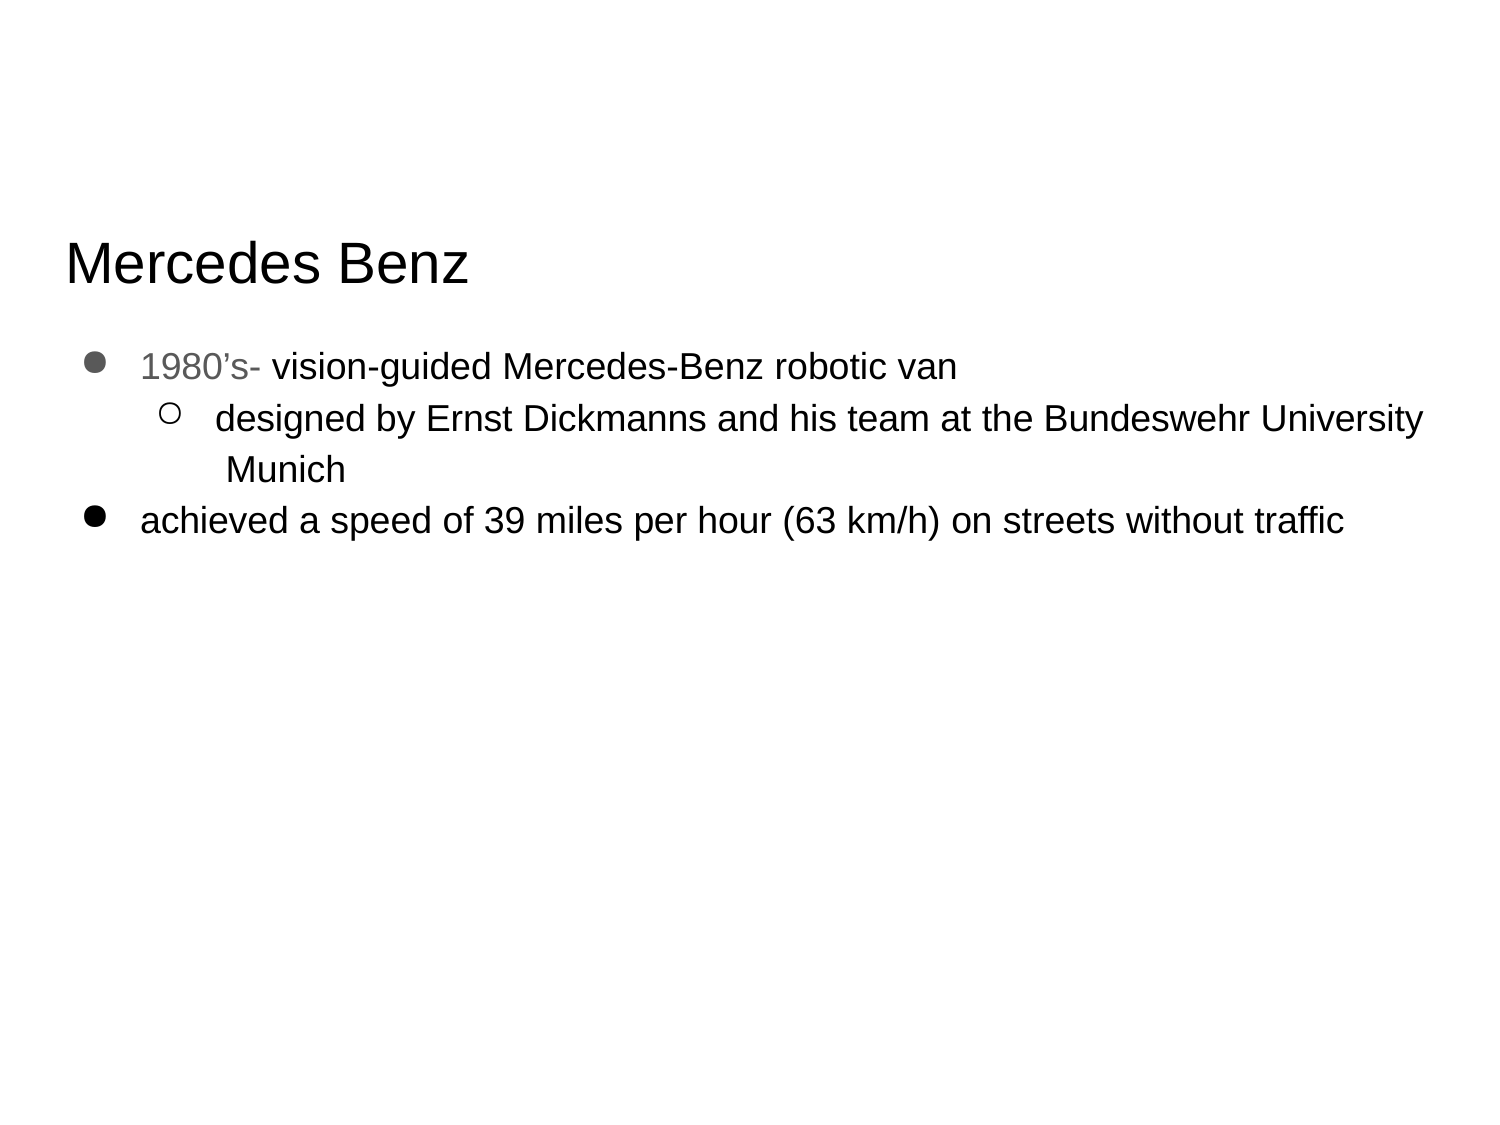

# Mercedes Benz
1980’s- vision-guided Mercedes-Benz robotic van
designed by Ernst Dickmanns and his team at the Bundeswehr University  Munich
achieved a speed of 39 miles per hour (63 km/h) on streets without traffic